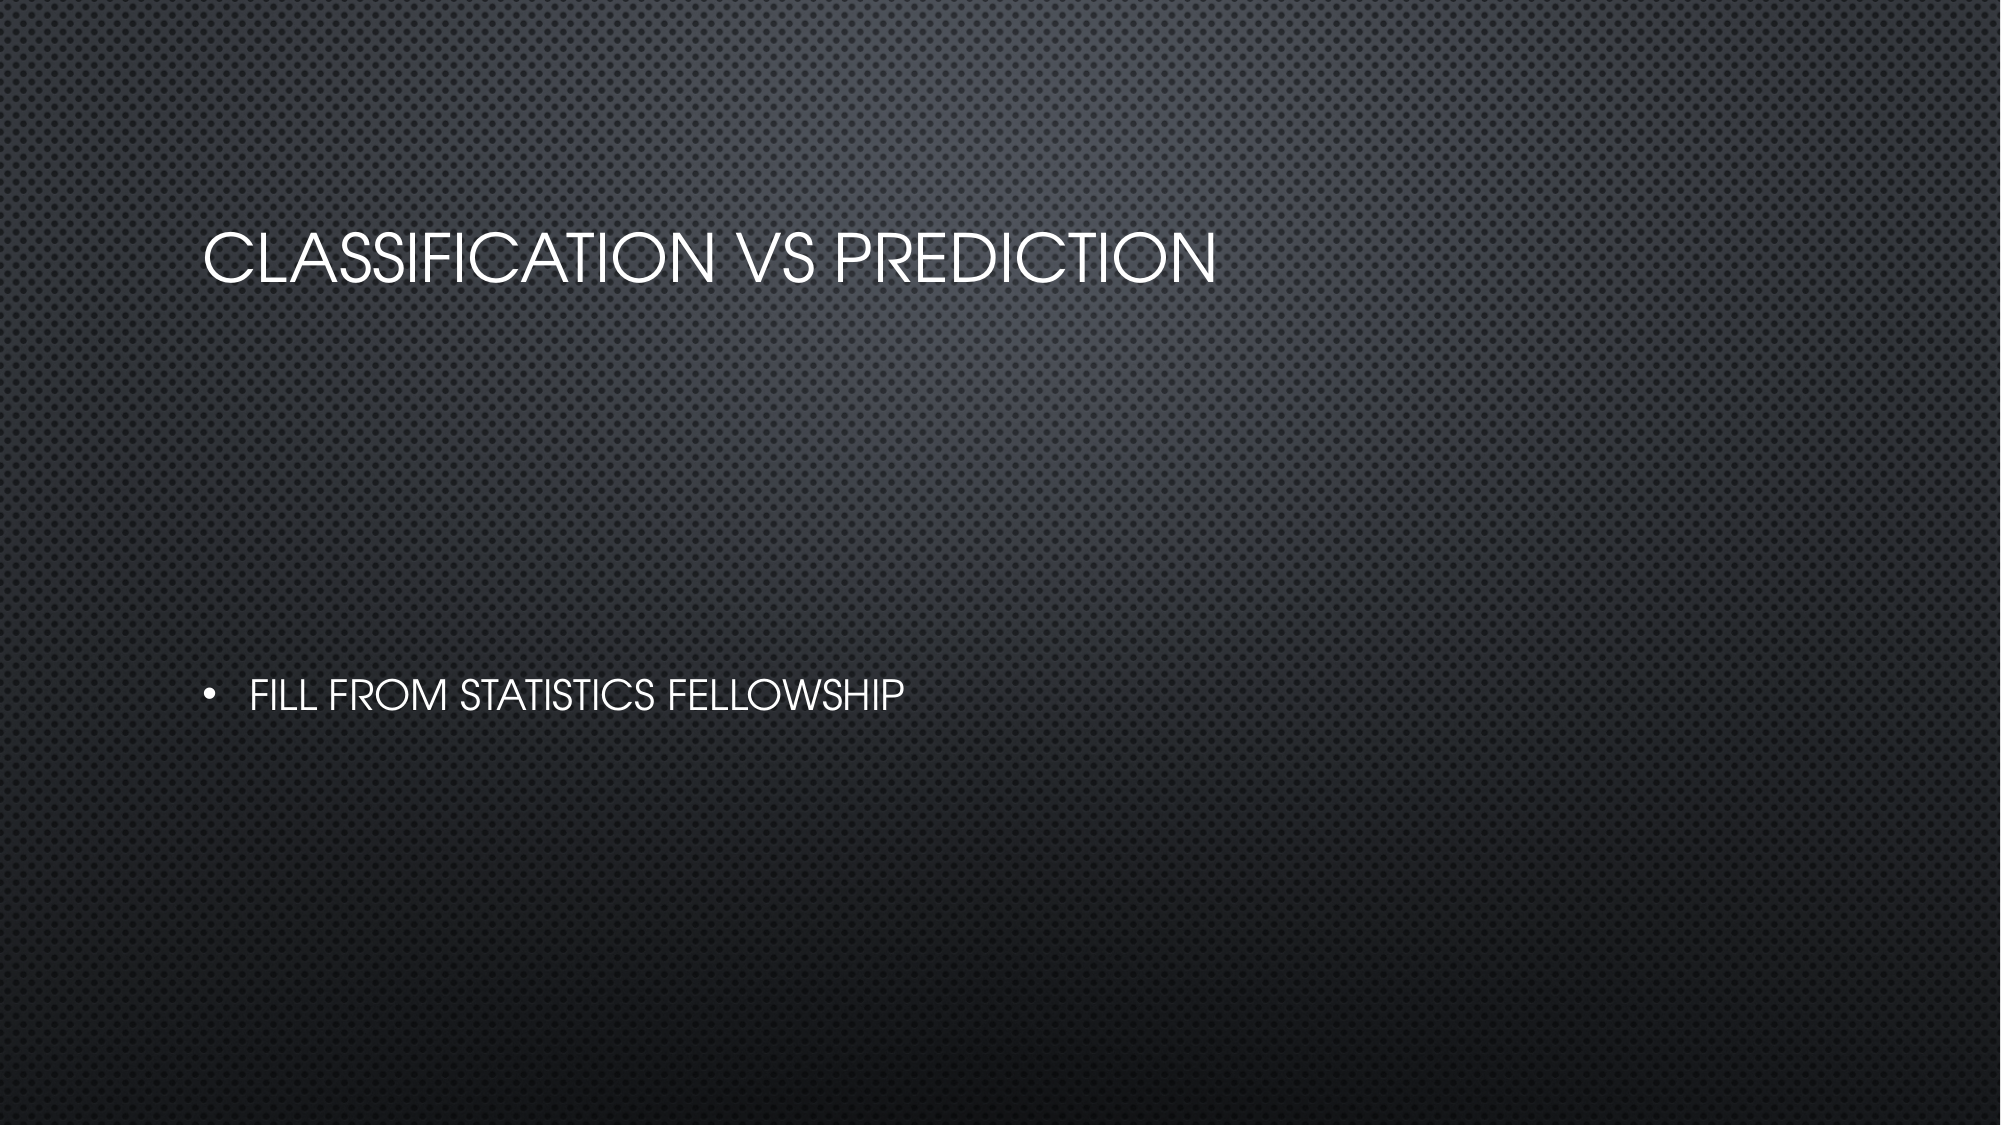

# Classification vs prediction
Fill from statistics fellowship